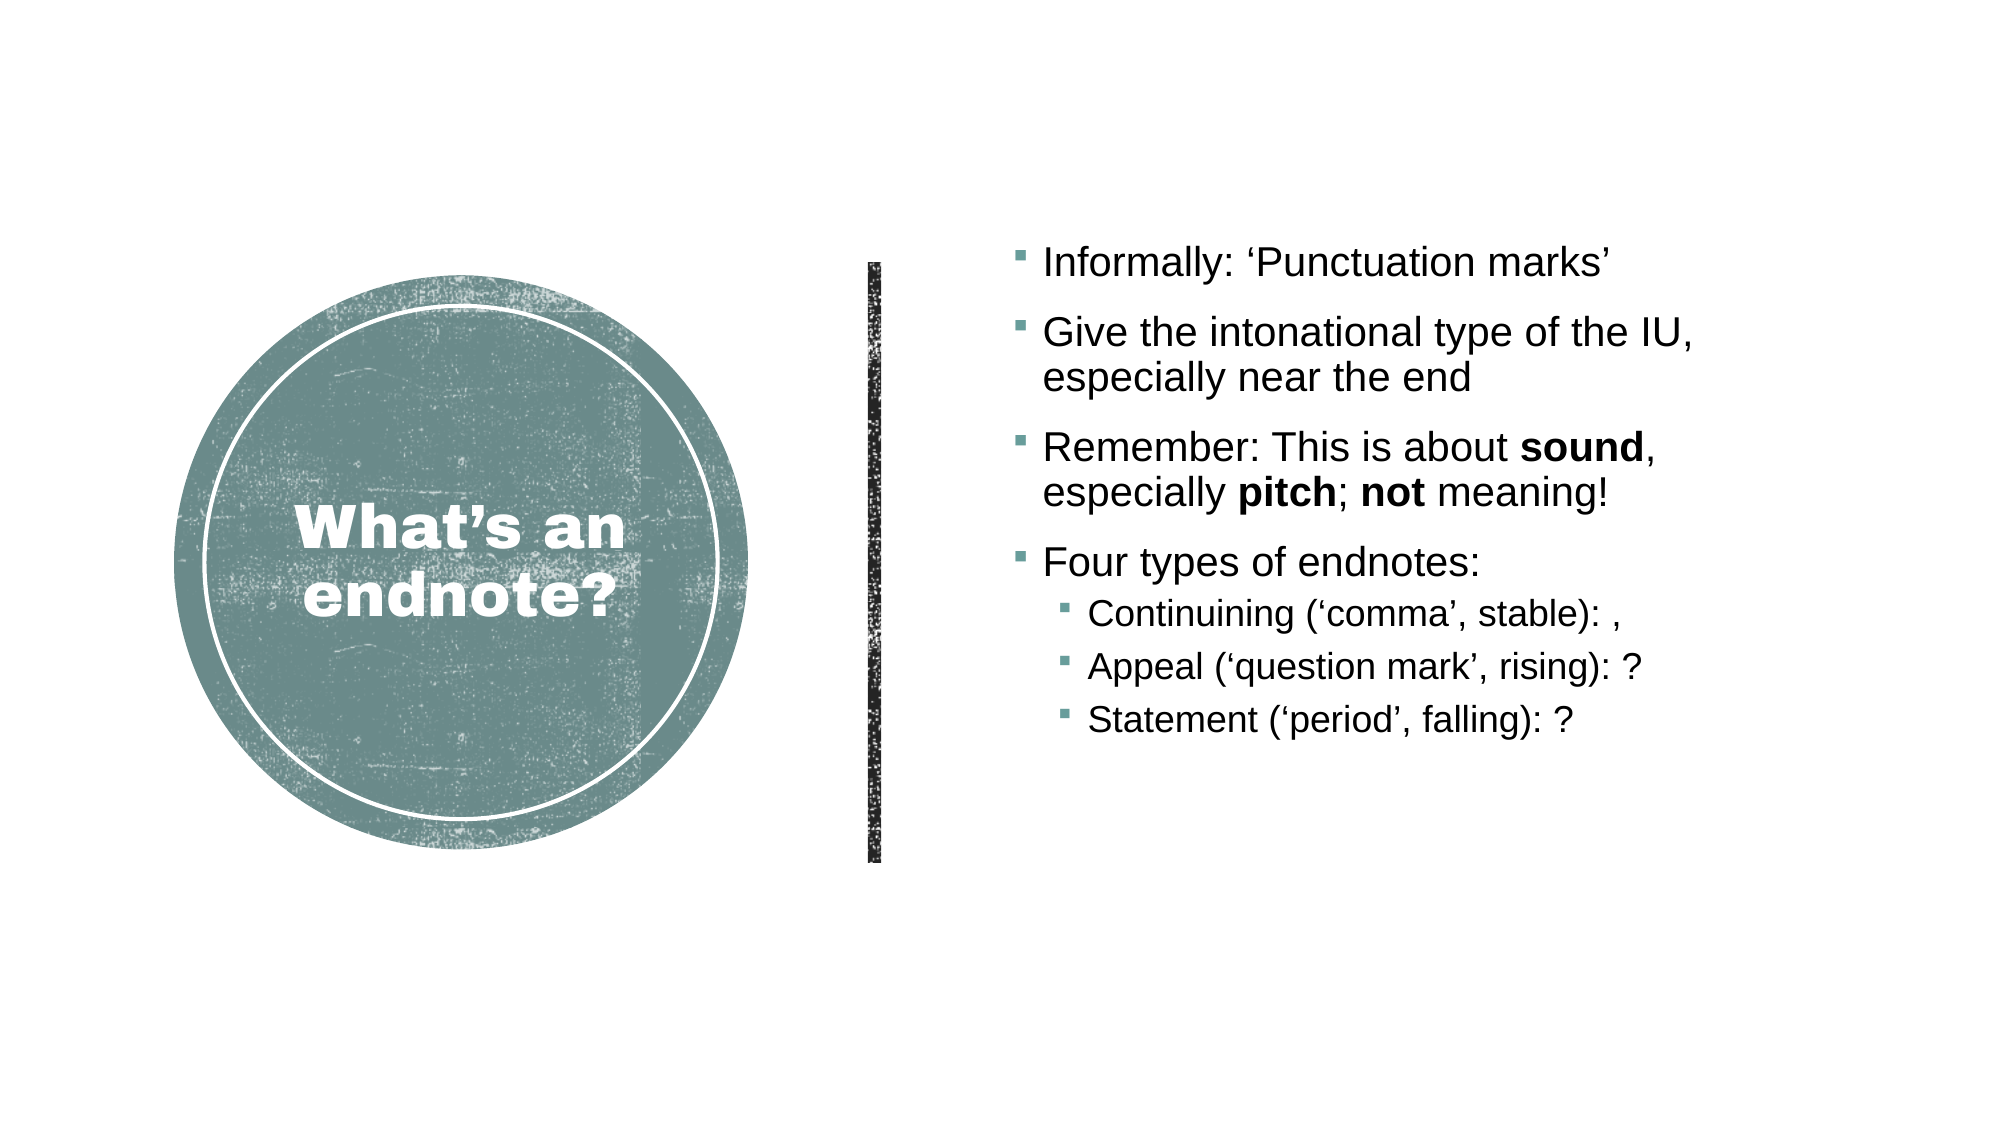

Informally: ‘Punctuation marks’
Give the intonational type of the IU, especially near the end
Remember: This is about sound, especially pitch; not meaning!
Four types of endnotes:
Continuining (‘comma’, stable): ,
Appeal (‘question mark’, rising): ?
Statement (‘period’, falling): ?

# What’s an endnote?